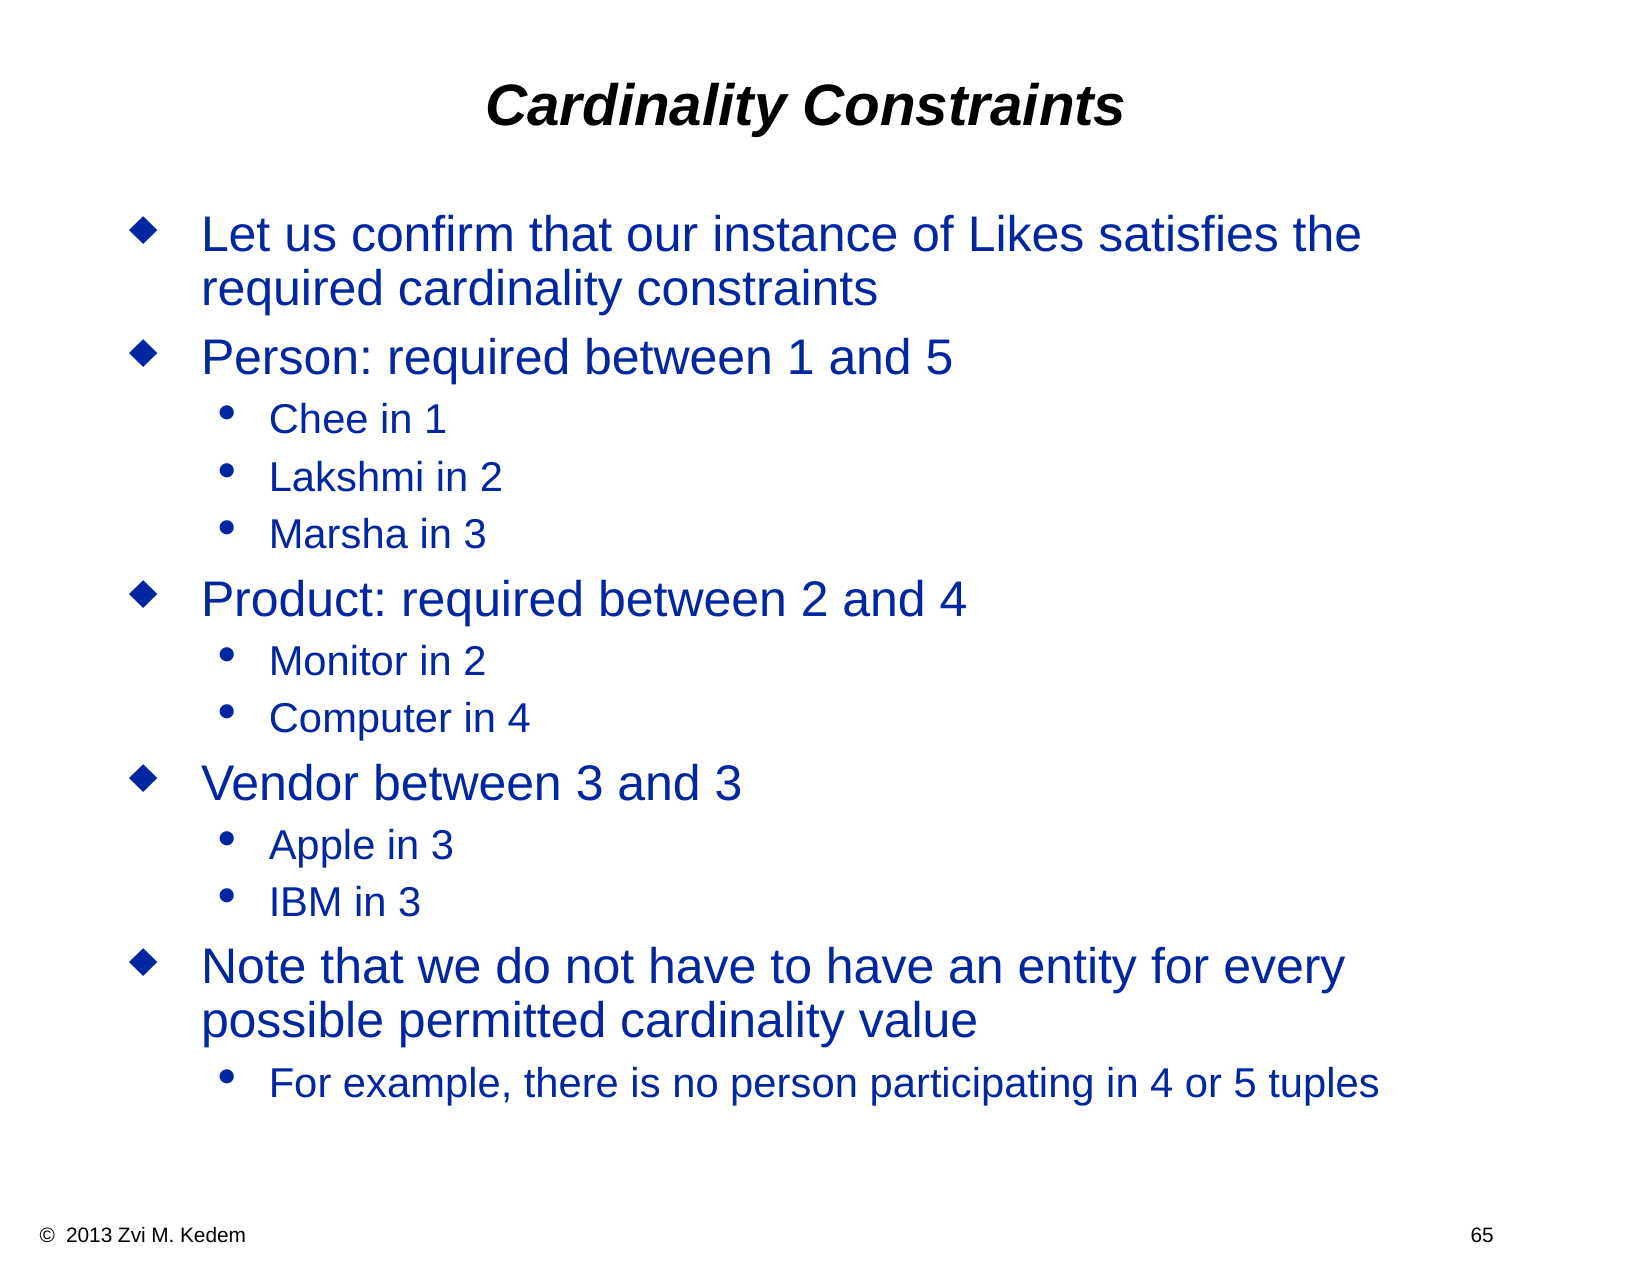

# Cardinality Constraints
Let us confirm that our instance of Likes satisfies the required cardinality constraints
Person: required between 1 and 5
Chee in 1
Lakshmi in 2
Marsha in 3
Product: required between 2 and 4
Monitor in 2
Computer in 4
Vendor between 3 and 3
Apple in 3
IBM in 3
Note that we do not have to have an entity for every possible permitted cardinality value
For example, there is no person participating in 4 or 5 tuples